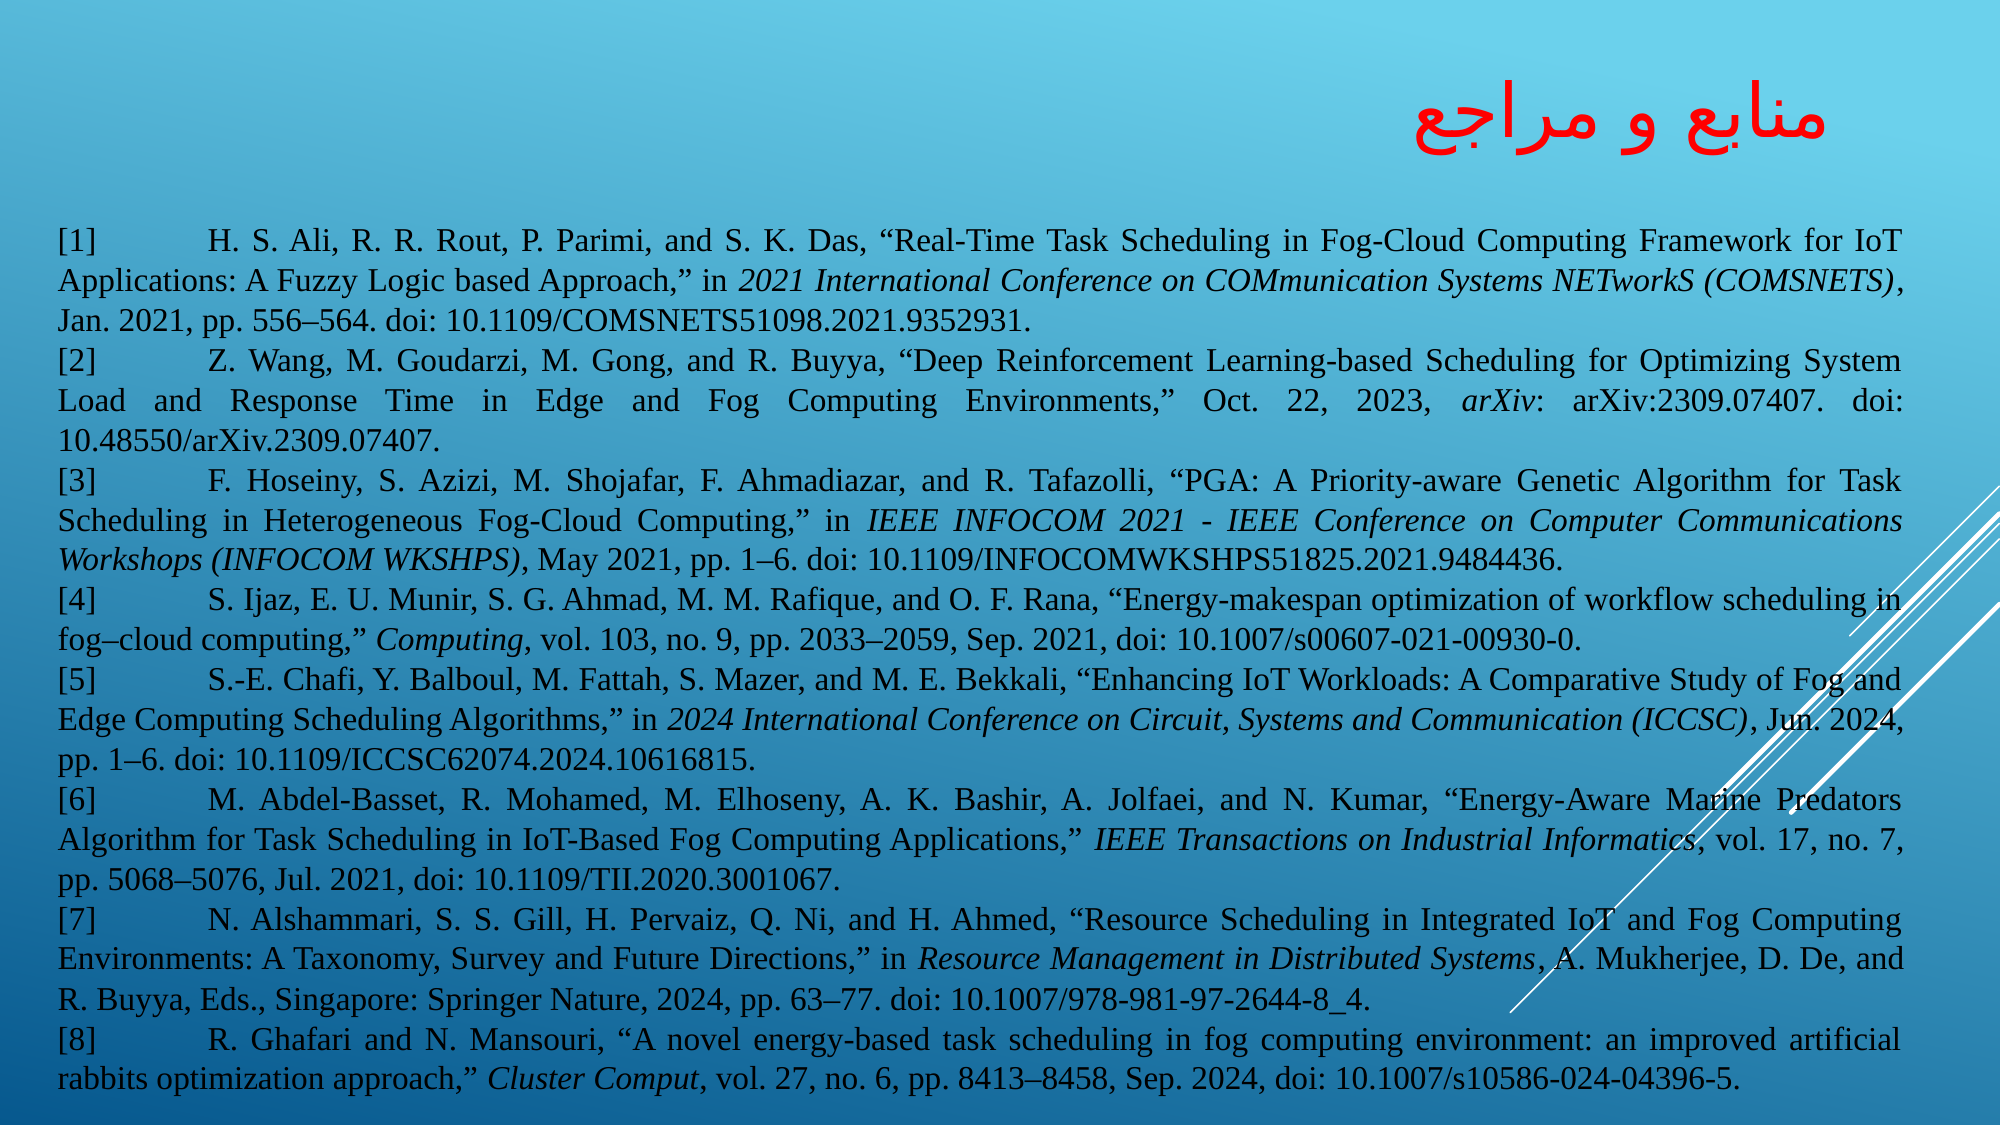

# منابع و مراجع
[1]	H. S. Ali, R. R. Rout, P. Parimi, and S. K. Das, “Real-Time Task Scheduling in Fog-Cloud Computing Framework for IoT Applications: A Fuzzy Logic based Approach,” in 2021 International Conference on COMmunication Systems NETworkS (COMSNETS), Jan. 2021, pp. 556–564. doi: 10.1109/COMSNETS51098.2021.9352931.
[2]	Z. Wang, M. Goudarzi, M. Gong, and R. Buyya, “Deep Reinforcement Learning-based Scheduling for Optimizing System Load and Response Time in Edge and Fog Computing Environments,” Oct. 22, 2023, arXiv: arXiv:2309.07407. doi: 10.48550/arXiv.2309.07407.
[3]	F. Hoseiny, S. Azizi, M. Shojafar, F. Ahmadiazar, and R. Tafazolli, “PGA: A Priority-aware Genetic Algorithm for Task Scheduling in Heterogeneous Fog-Cloud Computing,” in IEEE INFOCOM 2021 - IEEE Conference on Computer Communications Workshops (INFOCOM WKSHPS), May 2021, pp. 1–6. doi: 10.1109/INFOCOMWKSHPS51825.2021.9484436.
[4]	S. Ijaz, E. U. Munir, S. G. Ahmad, M. M. Rafique, and O. F. Rana, “Energy-makespan optimization of workflow scheduling in fog–cloud computing,” Computing, vol. 103, no. 9, pp. 2033–2059, Sep. 2021, doi: 10.1007/s00607-021-00930-0.
[5]	S.-E. Chafi, Y. Balboul, M. Fattah, S. Mazer, and M. E. Bekkali, “Enhancing IoT Workloads: A Comparative Study of Fog and Edge Computing Scheduling Algorithms,” in 2024 International Conference on Circuit, Systems and Communication (ICCSC), Jun. 2024, pp. 1–6. doi: 10.1109/ICCSC62074.2024.10616815.
[6]	M. Abdel-Basset, R. Mohamed, M. Elhoseny, A. K. Bashir, A. Jolfaei, and N. Kumar, “Energy-Aware Marine Predators Algorithm for Task Scheduling in IoT-Based Fog Computing Applications,” IEEE Transactions on Industrial Informatics, vol. 17, no. 7, pp. 5068–5076, Jul. 2021, doi: 10.1109/TII.2020.3001067.
[7]	N. Alshammari, S. S. Gill, H. Pervaiz, Q. Ni, and H. Ahmed, “Resource Scheduling in Integrated IoT and Fog Computing Environments: A Taxonomy, Survey and Future Directions,” in Resource Management in Distributed Systems, A. Mukherjee, D. De, and R. Buyya, Eds., Singapore: Springer Nature, 2024, pp. 63–77. doi: 10.1007/978-981-97-2644-8_4.
[8]	R. Ghafari and N. Mansouri, “A novel energy-based task scheduling in fog computing environment: an improved artificial rabbits optimization approach,” Cluster Comput, vol. 27, no. 6, pp. 8413–8458, Sep. 2024, doi: 10.1007/s10586-024-04396-5.